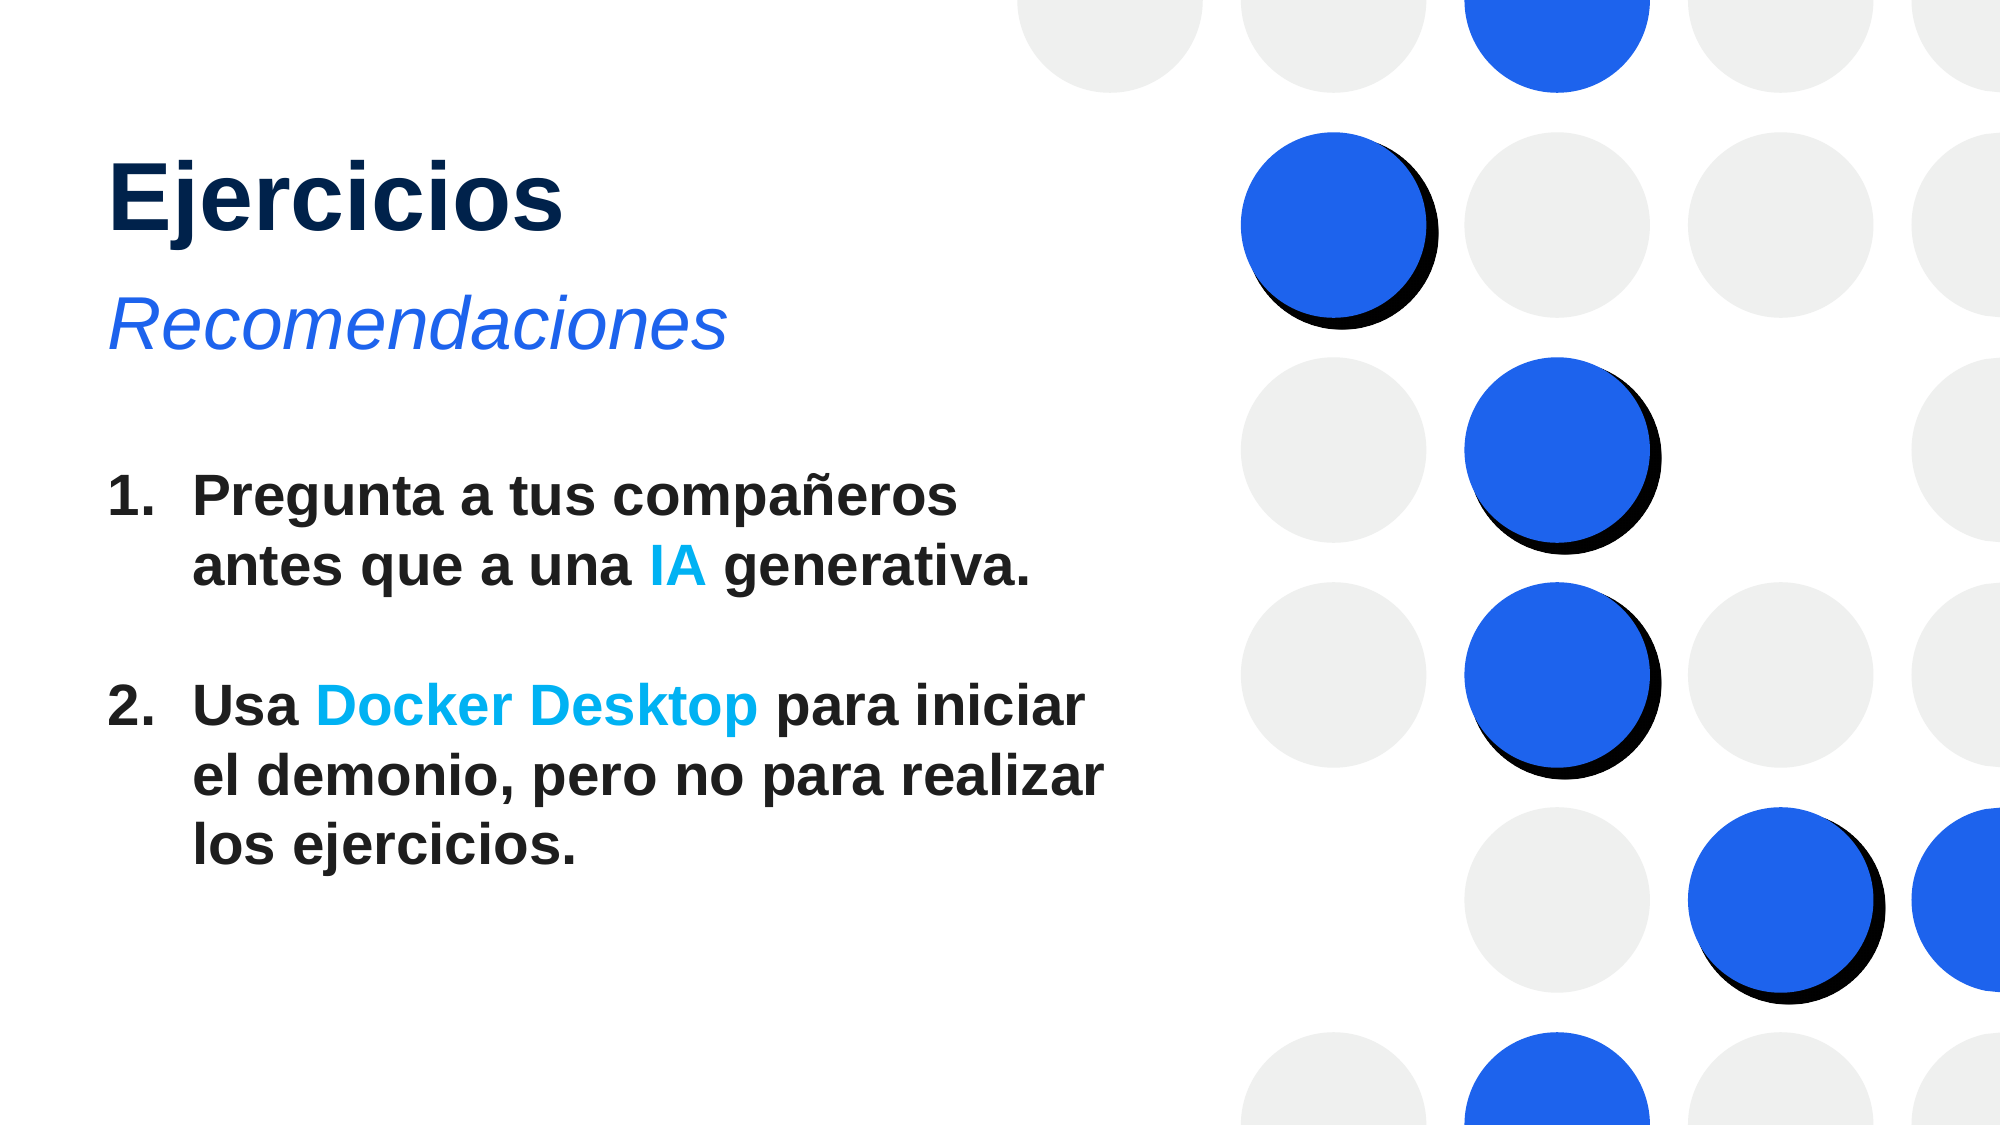

# Ejercicios
Recomendaciones
Pregunta a tus compañeros antes que a una IA generativa.
Usa Docker Desktop para iniciar el demonio, pero no para realizar los ejercicios.